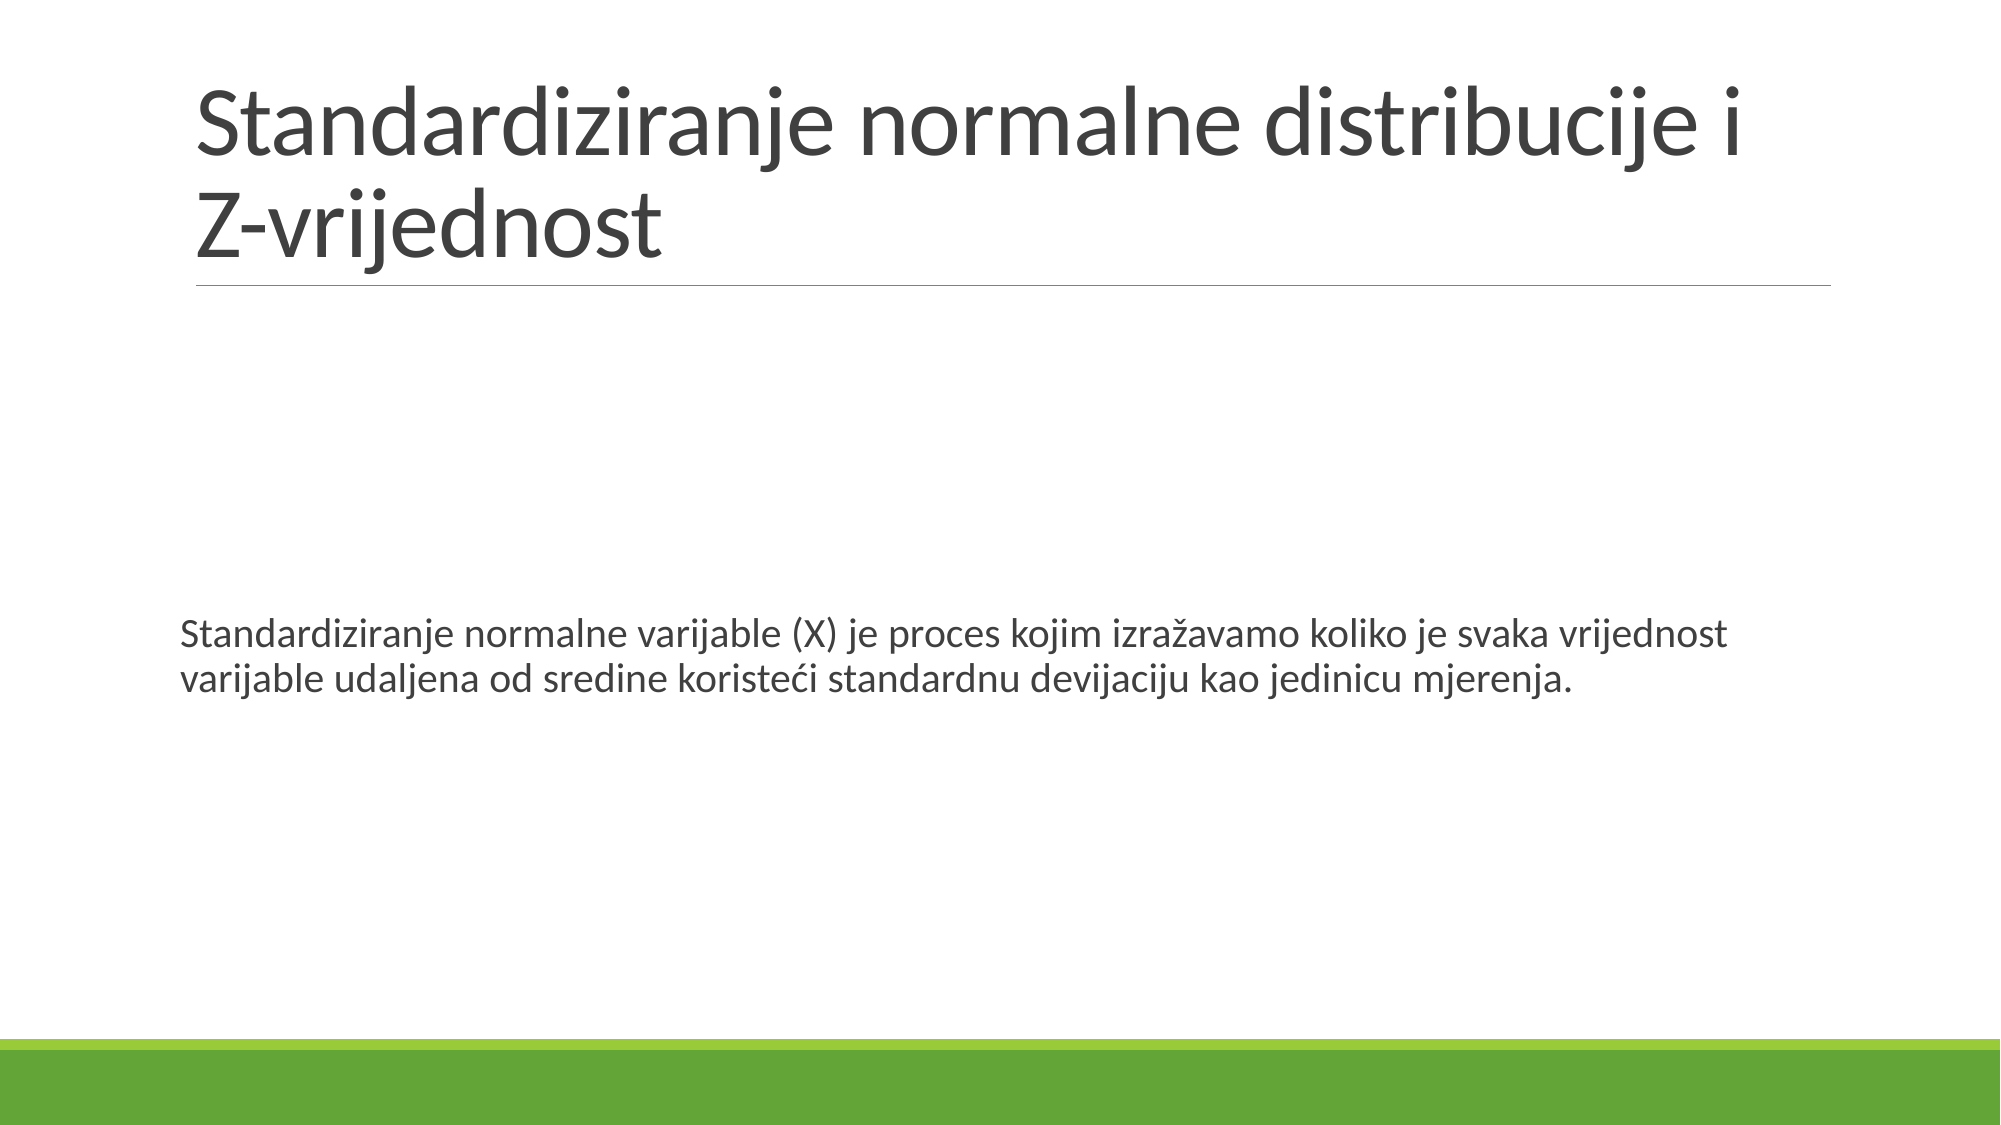

# Standardiziranje normalne distribucije i Z-vrijednost

Standardiziranje normalne varijable (X) je proces kojim izražavamo koliko je svaka vrijednost varijable udaljena od sredine koristeći standardnu devijaciju kao jedinicu mjerenja.